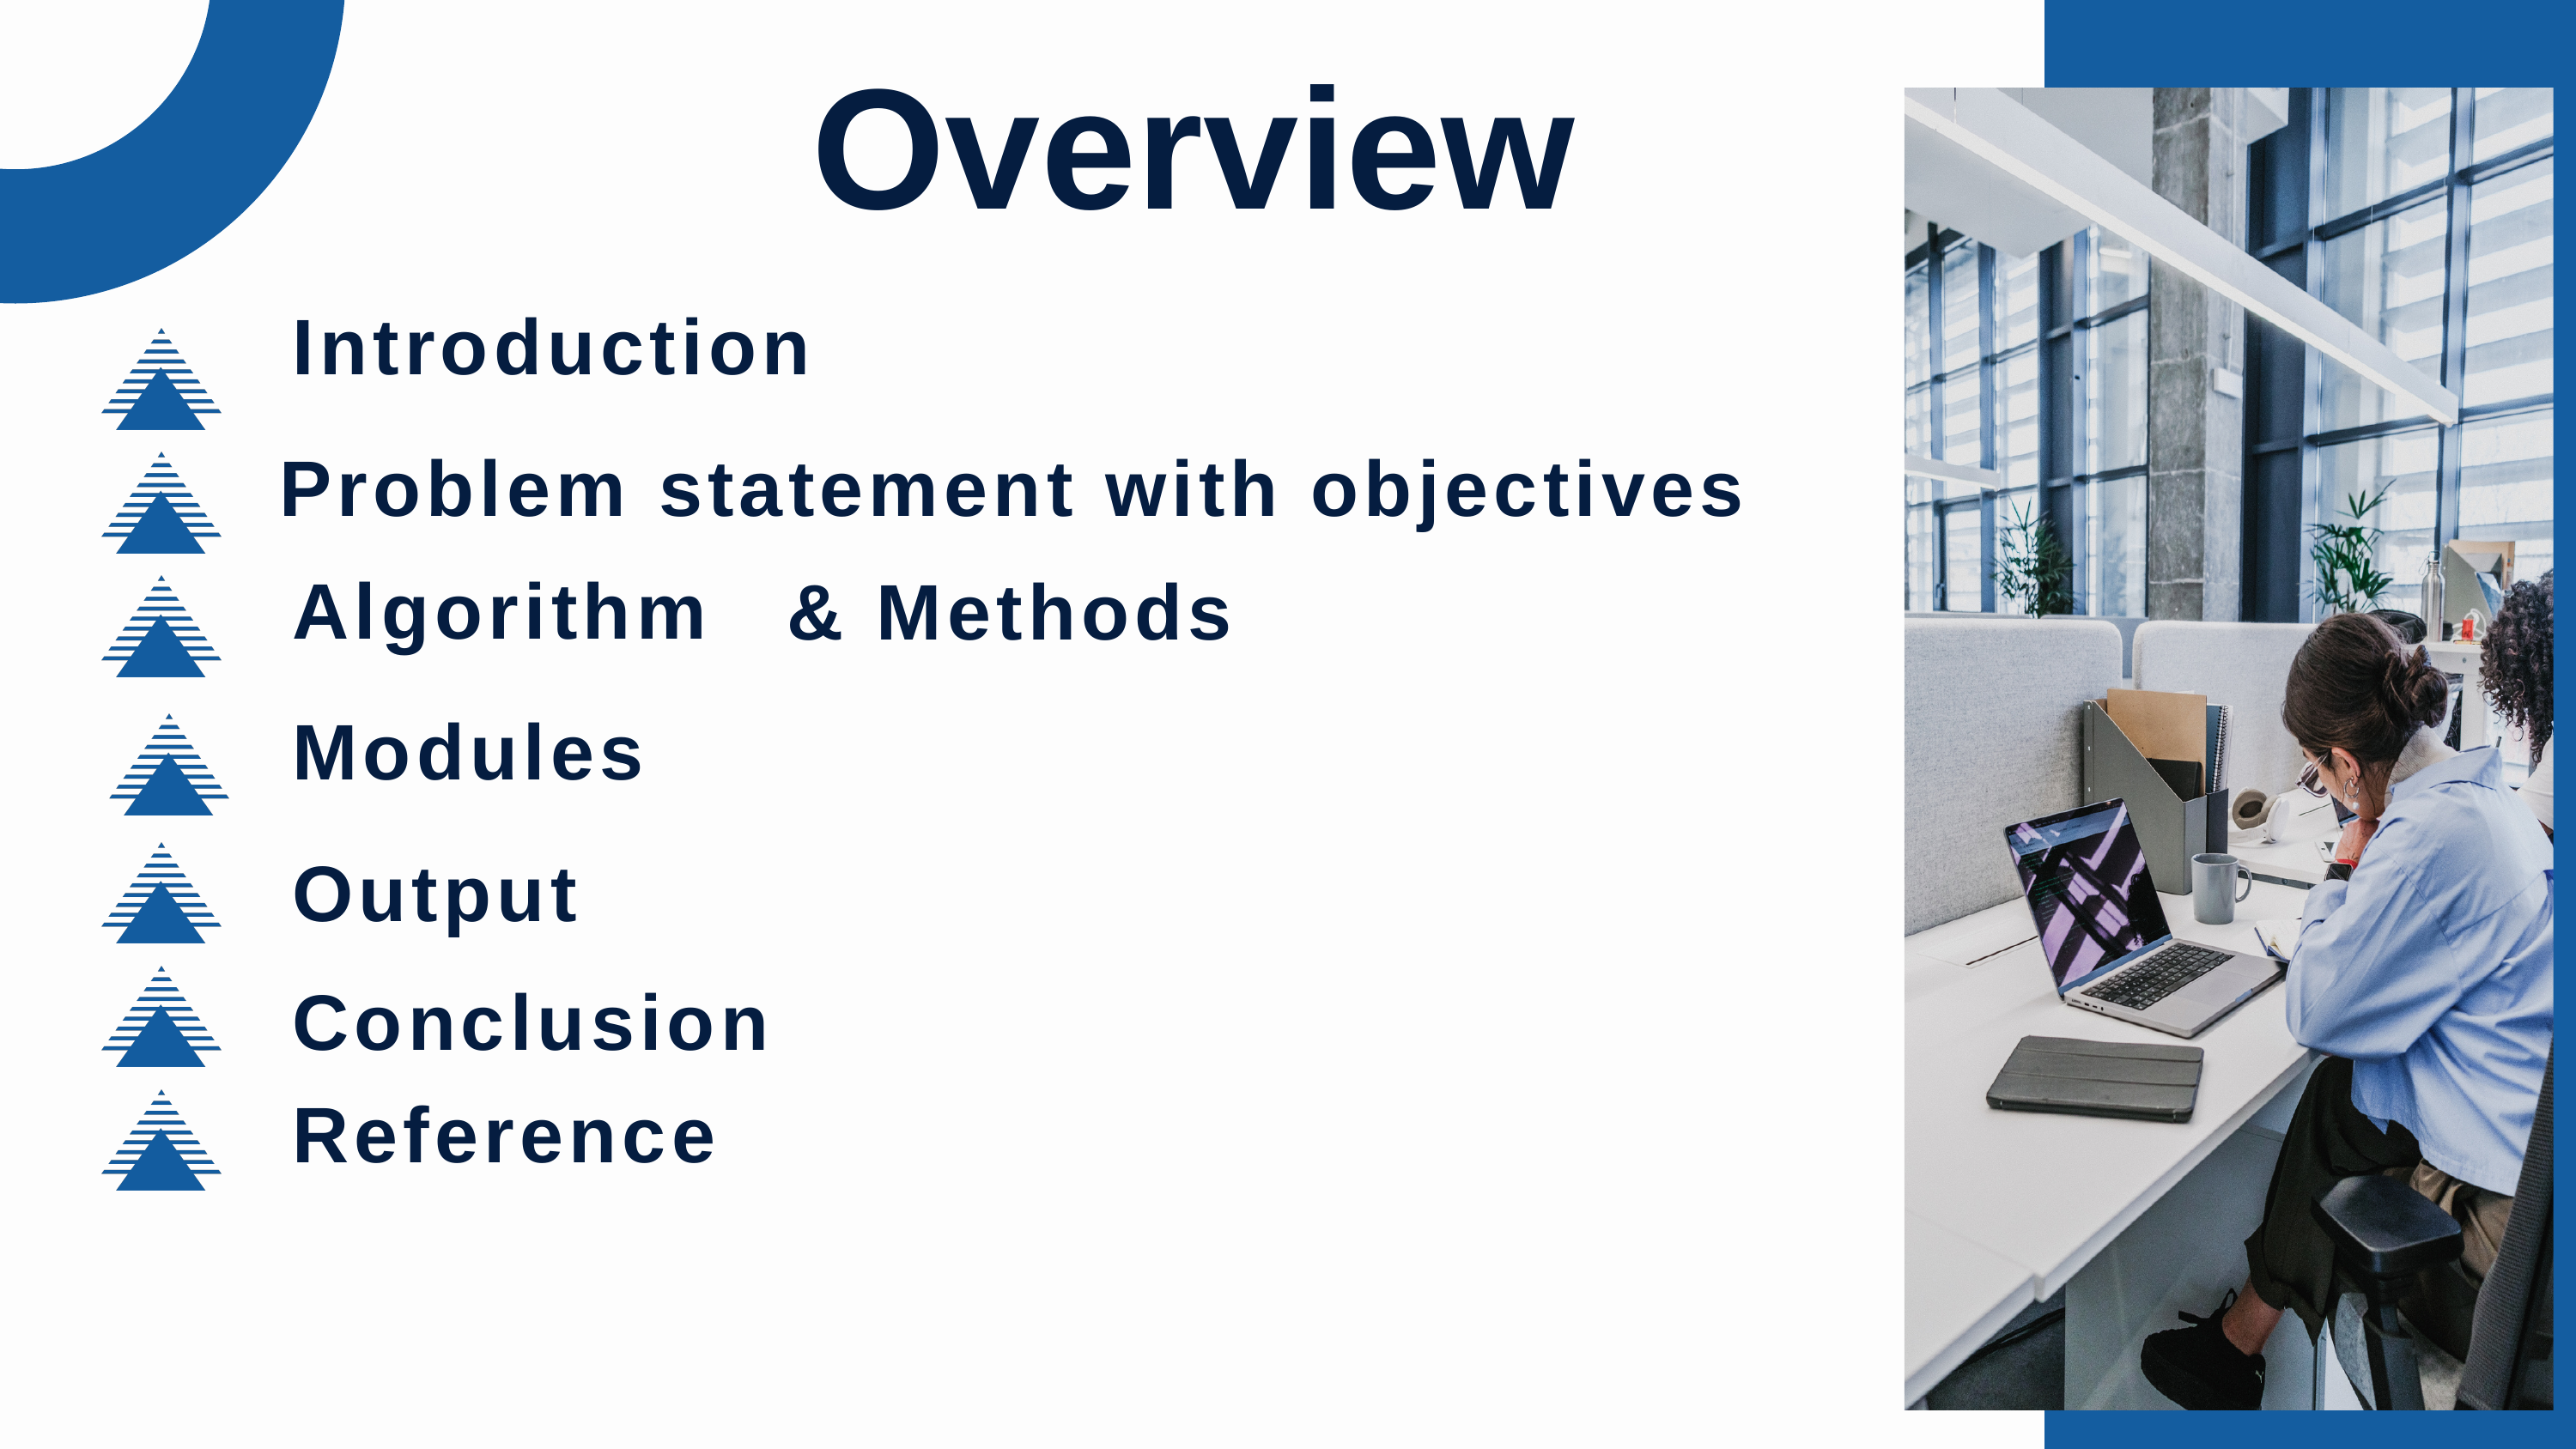

Overview

Introduction

Problem statement with objectives

Algorithm
& Methods

Modules

Output

Conclusion

Reference